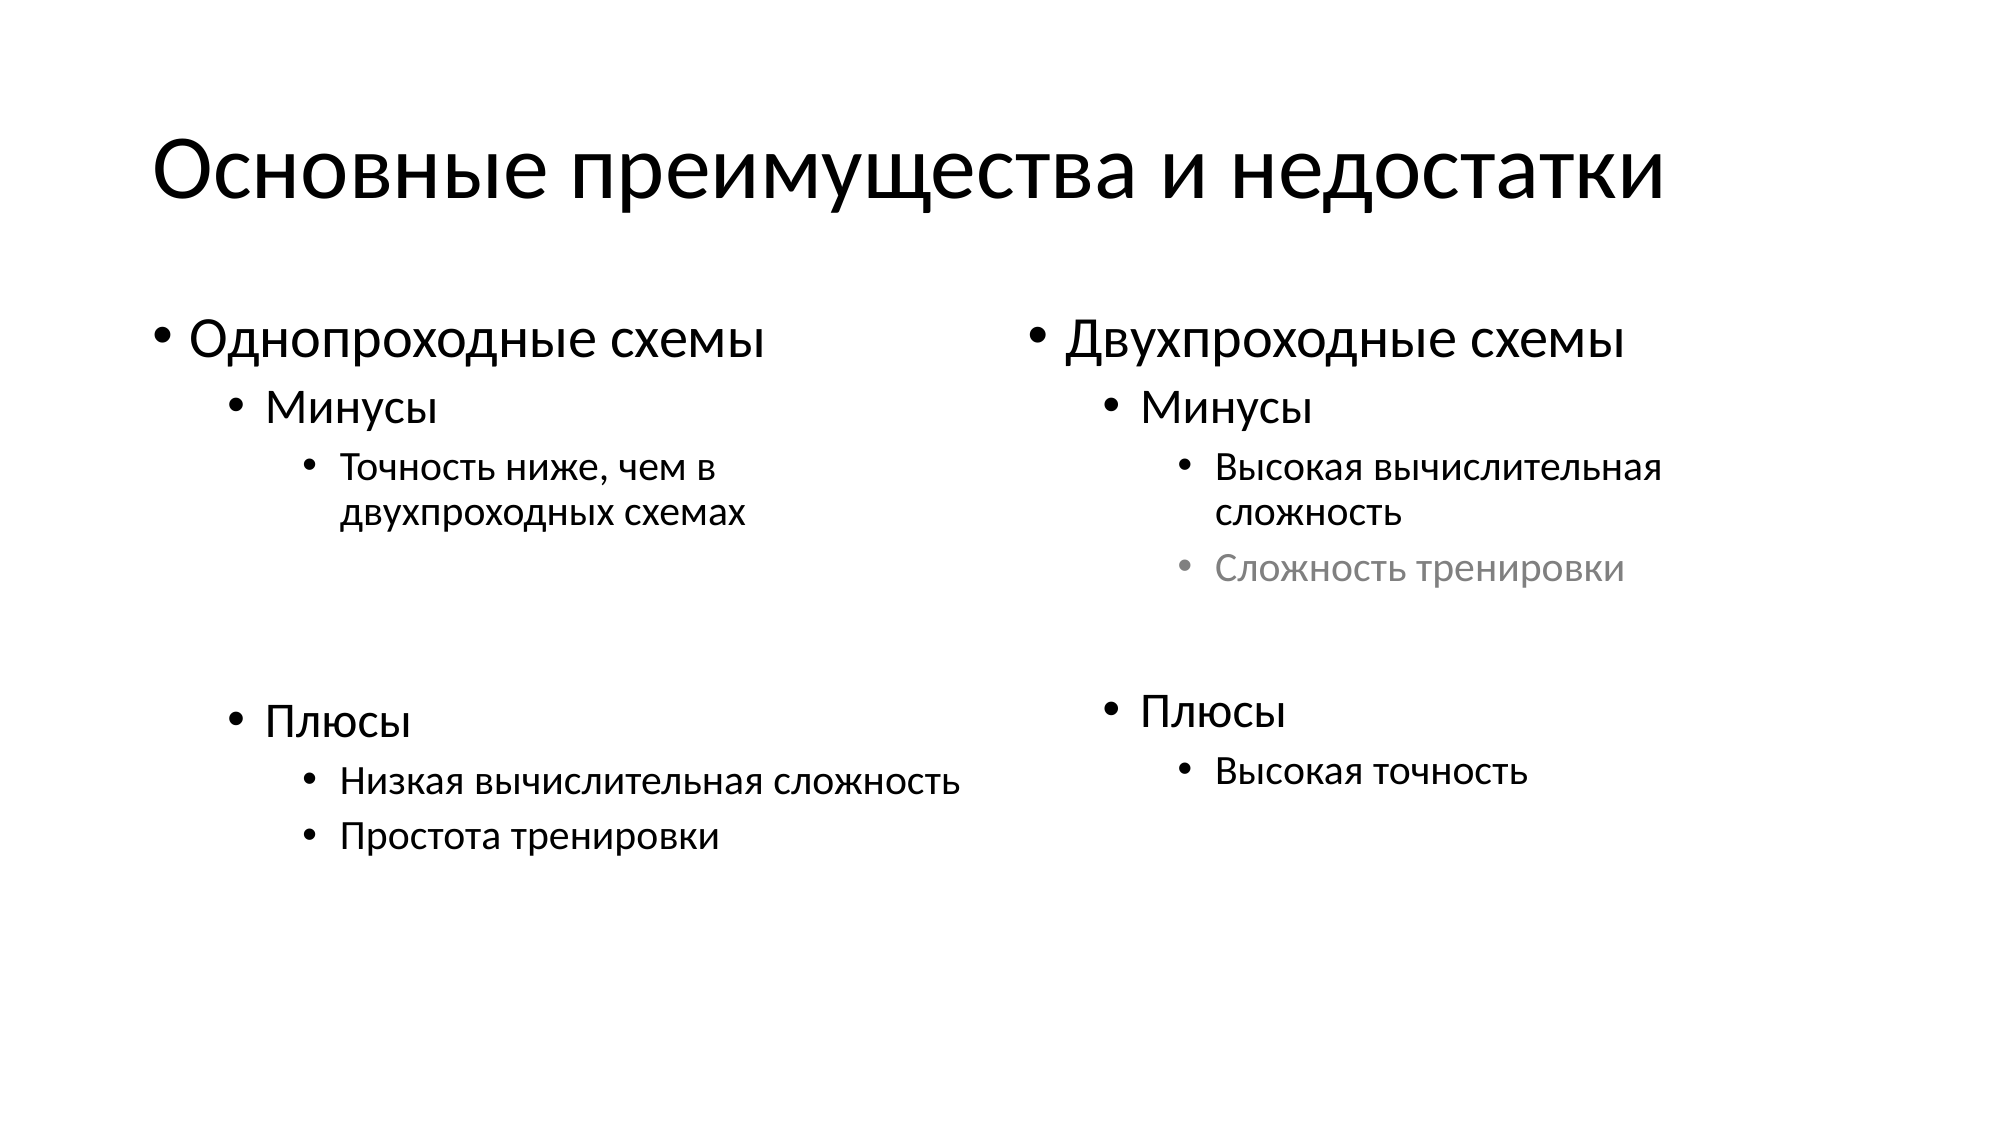

# Основные преимущества и недостатки
Однопроходные схемы
Минусы
Точность ниже, чем в двухпроходных схемах

Плюсы
Низкая вычислительная сложность
Простота тренировки
Двухпроходные схемы
Минусы
Высокая вычислительная сложность
Сложность тренировки

Плюсы
Высокая точность